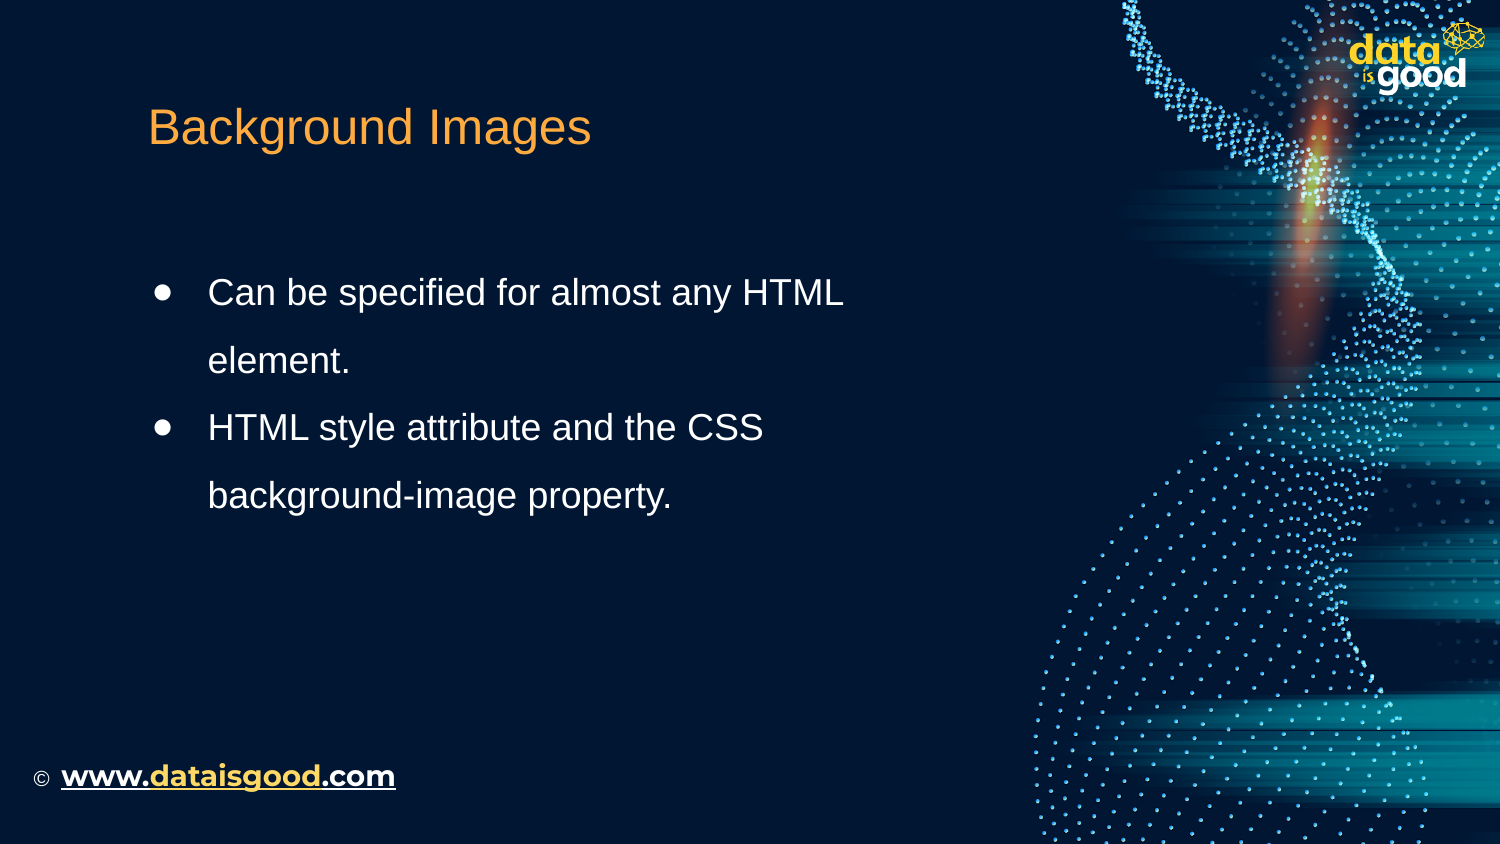

# Background Images
Can be specified for almost any HTML element.
HTML style attribute and the CSS background-image property.